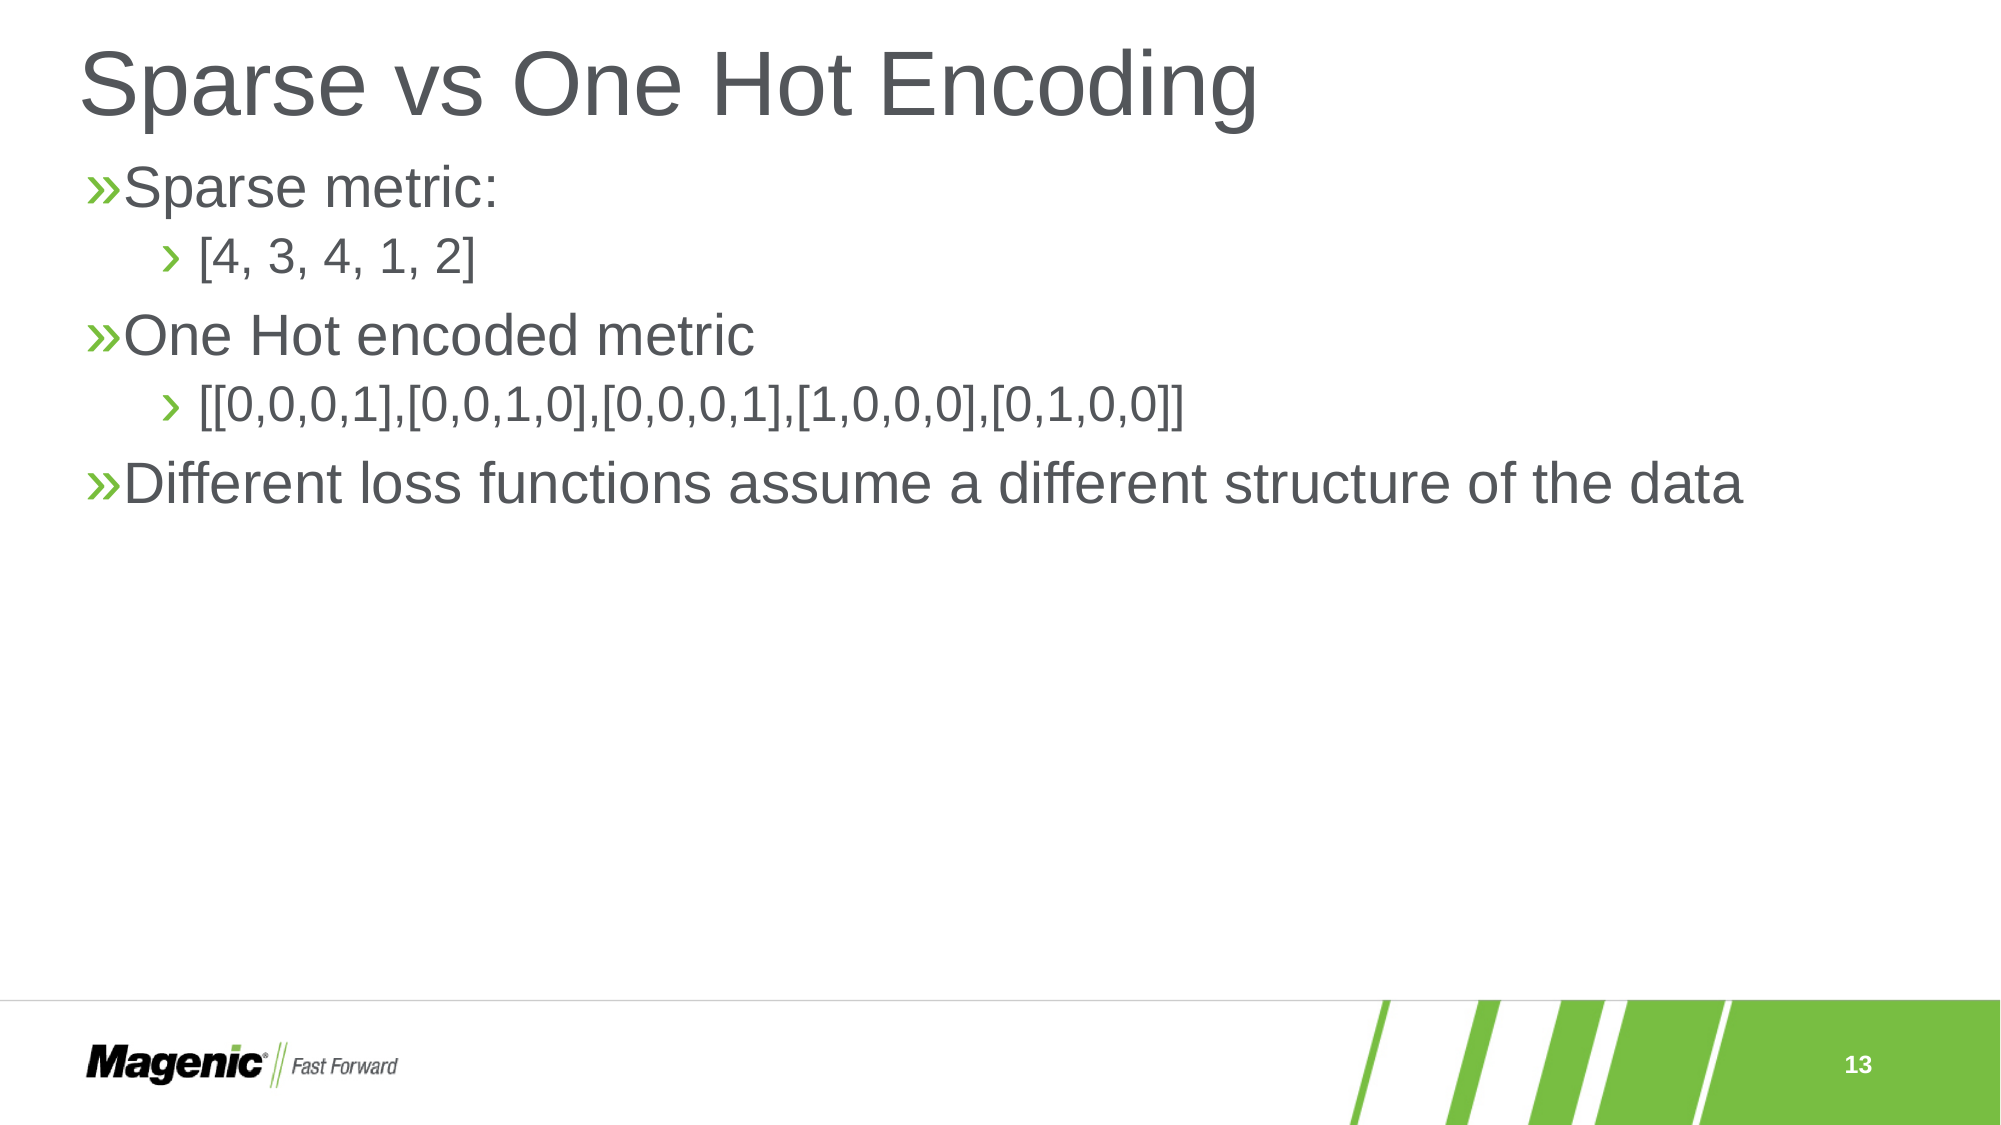

# Sparse vs One Hot Encoding
Sparse metric:
[4, 3, 4, 1, 2]
One Hot encoded metric
[[0,0,0,1],[0,0,1,0],[0,0,0,1],[1,0,0,0],[0,1,0,0]]
Different loss functions assume a different structure of the data